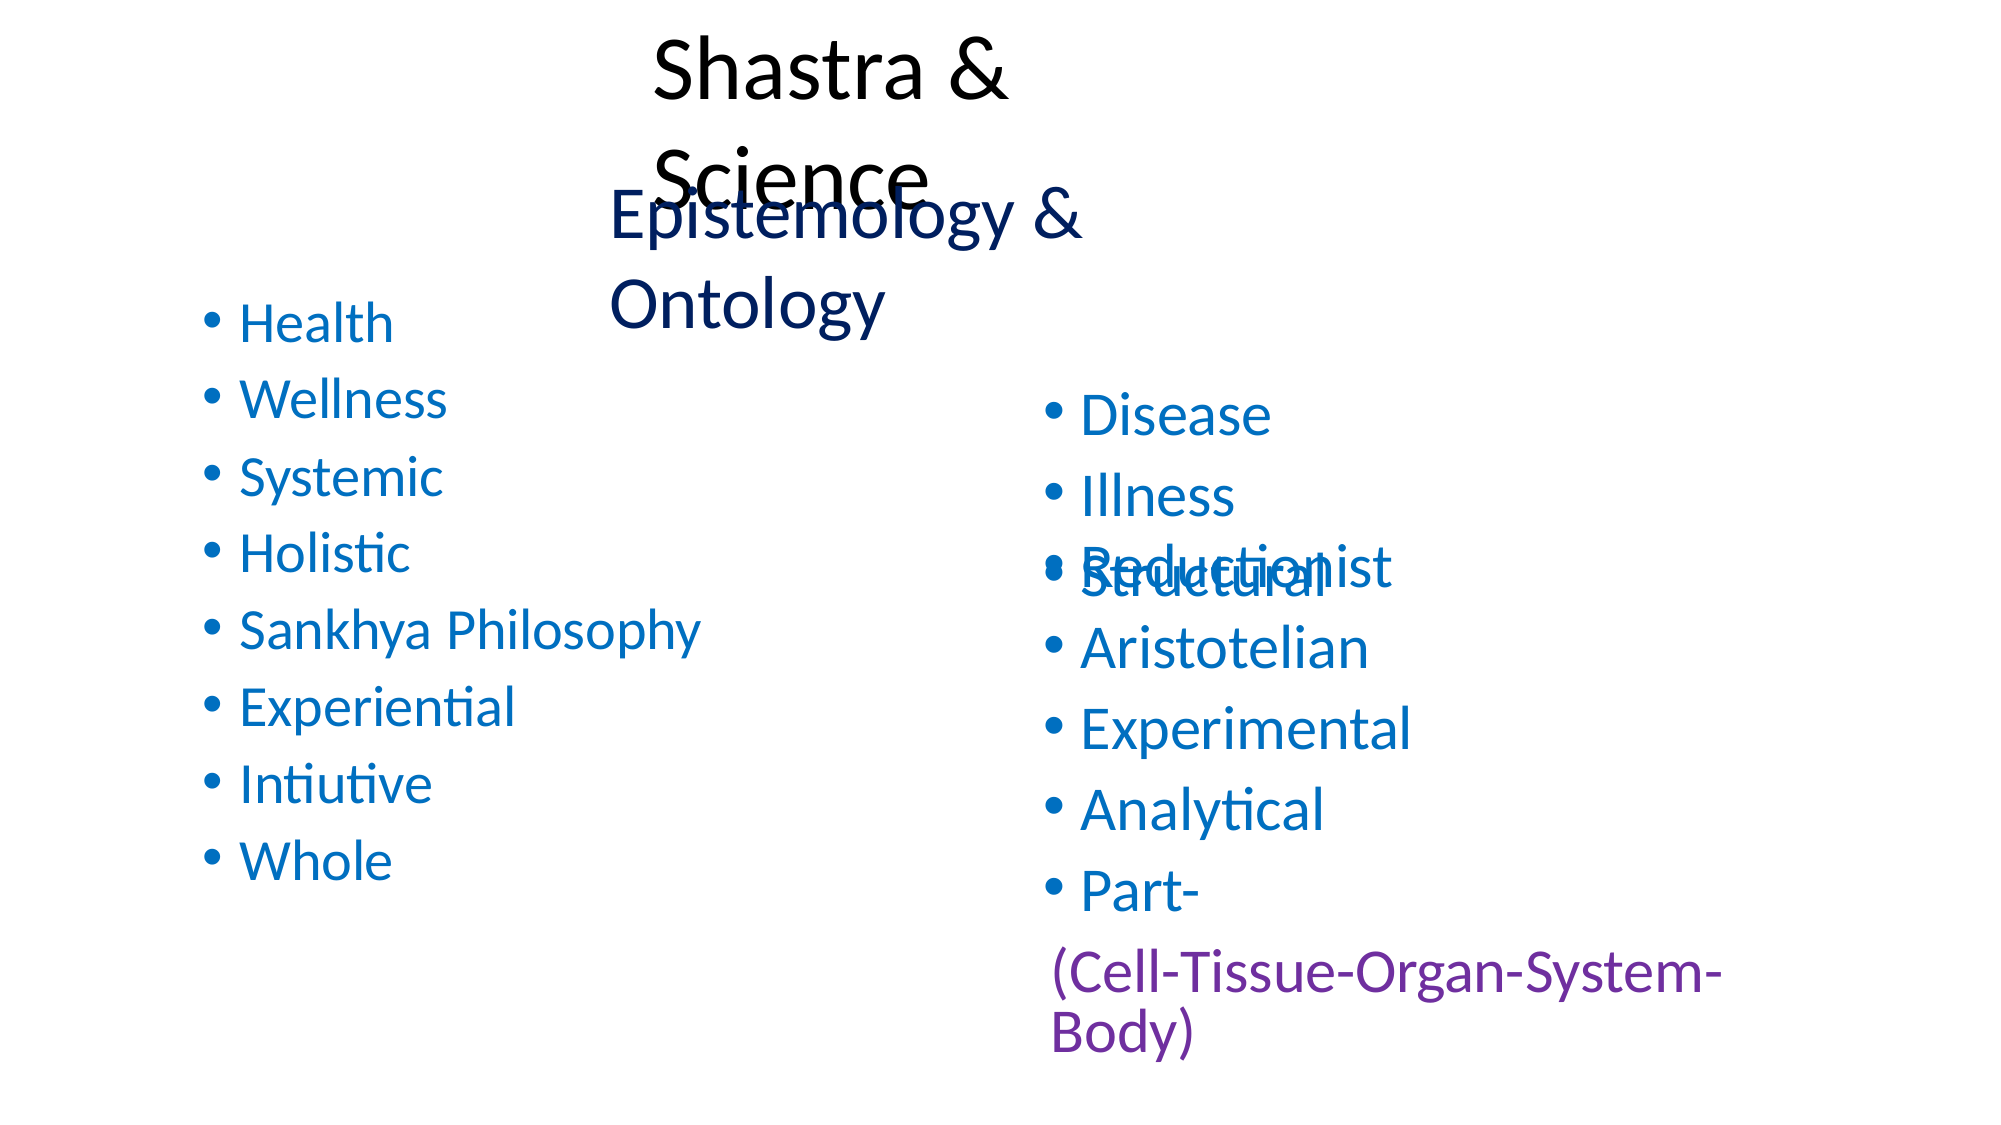

# Shastra & Science
Epistemology & Ontology
Disease
Illness
Structural
Health
Wellness
Systemic
Holistic
Reductionist
Aristotelian
Experimental
Analytical
Part-
(Cell-Tissue-Organ-System- Body)
Sankhya Philosophy
Experiential
Intiutive
Whole